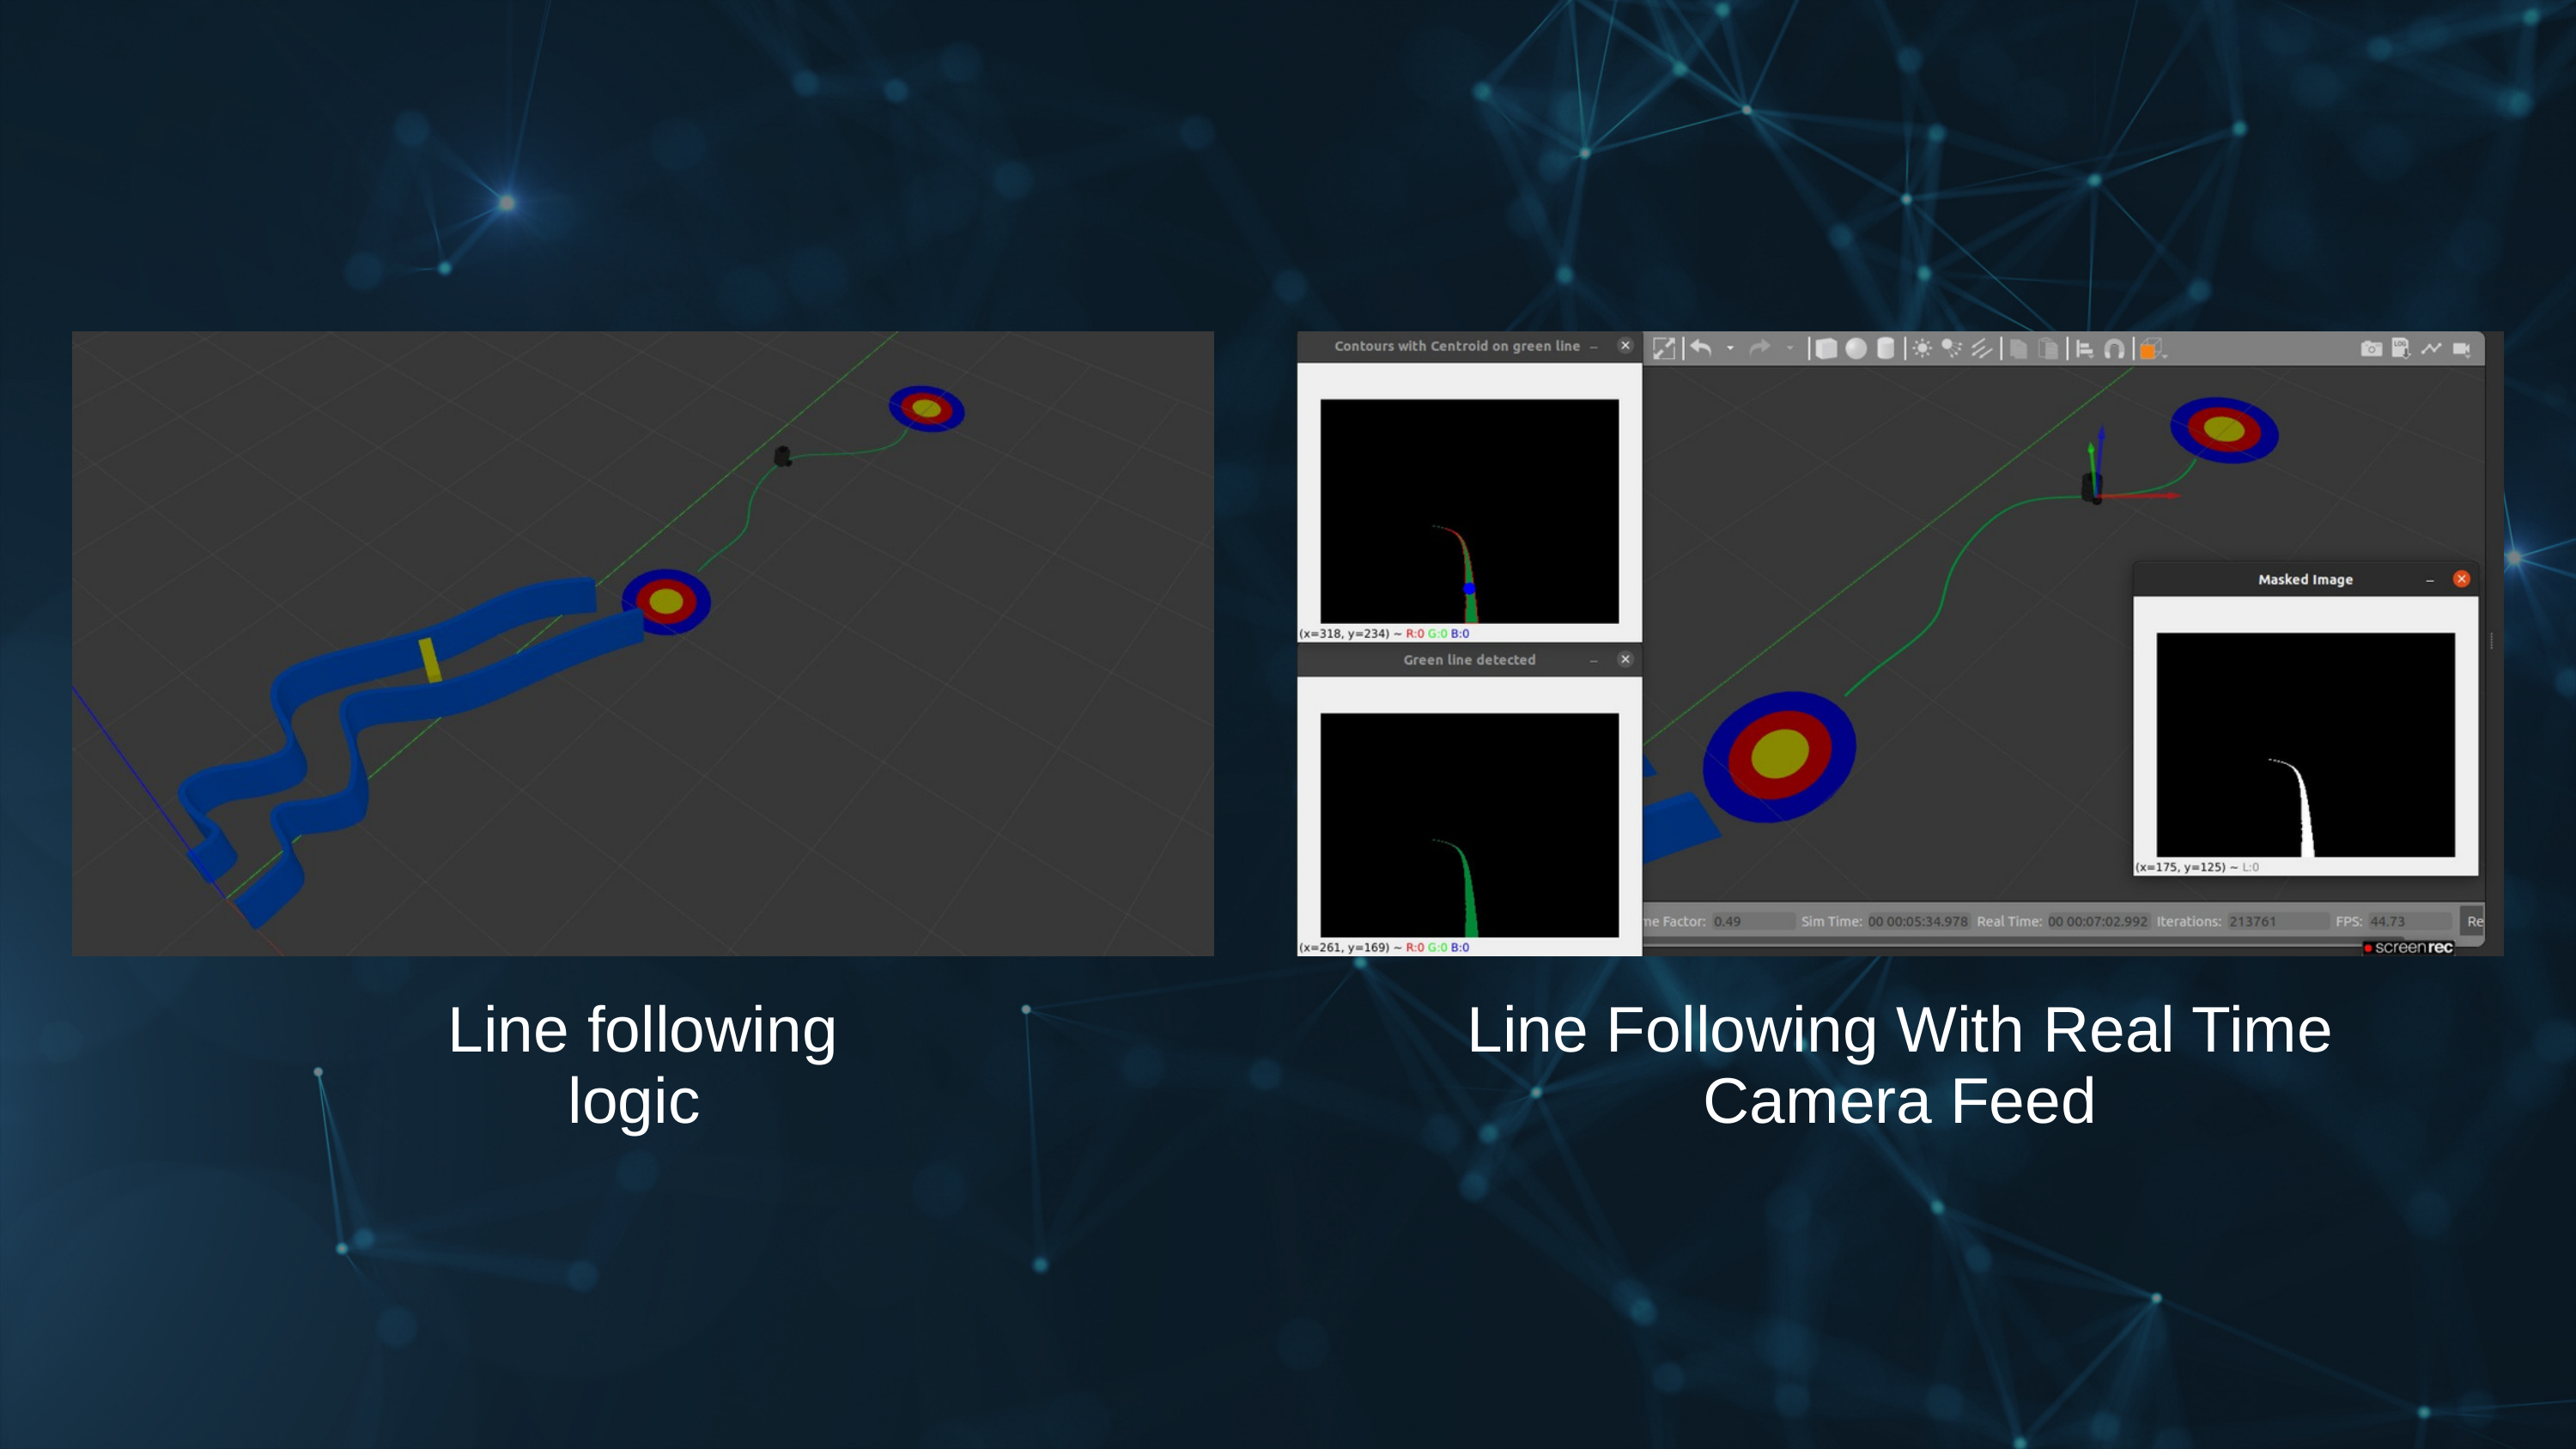

Line following logic
Line Following With Real Time Camera Feed